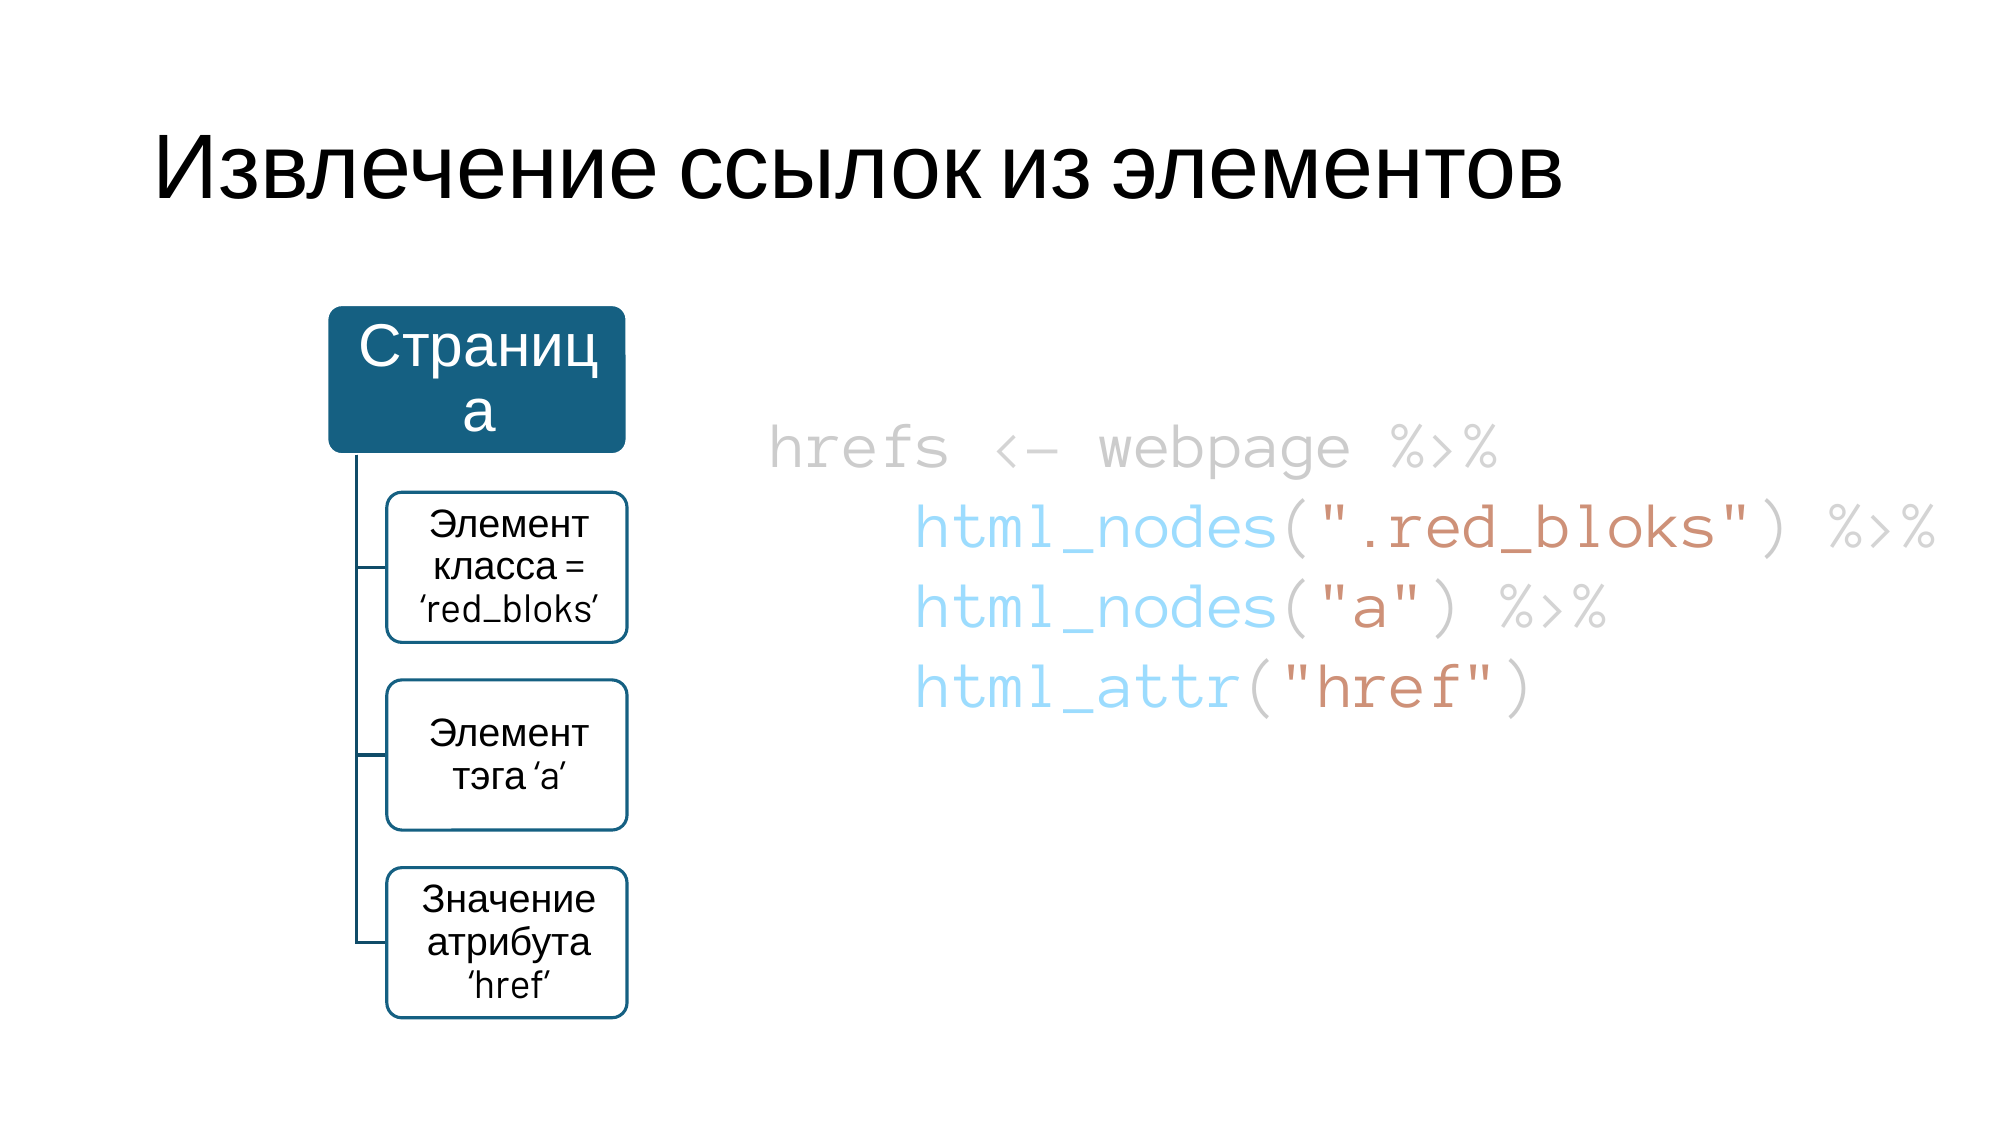

# Извлечение ссылок из элементов
Страница
Элемент класса = ‘red_bloks’
Элемент тэга ‘a’
Значение атрибута ‘href’
hrefs <- webpage %>%
    html_nodes(".red_bloks") %>%
    html_nodes("a") %>%
    html_attr("href")